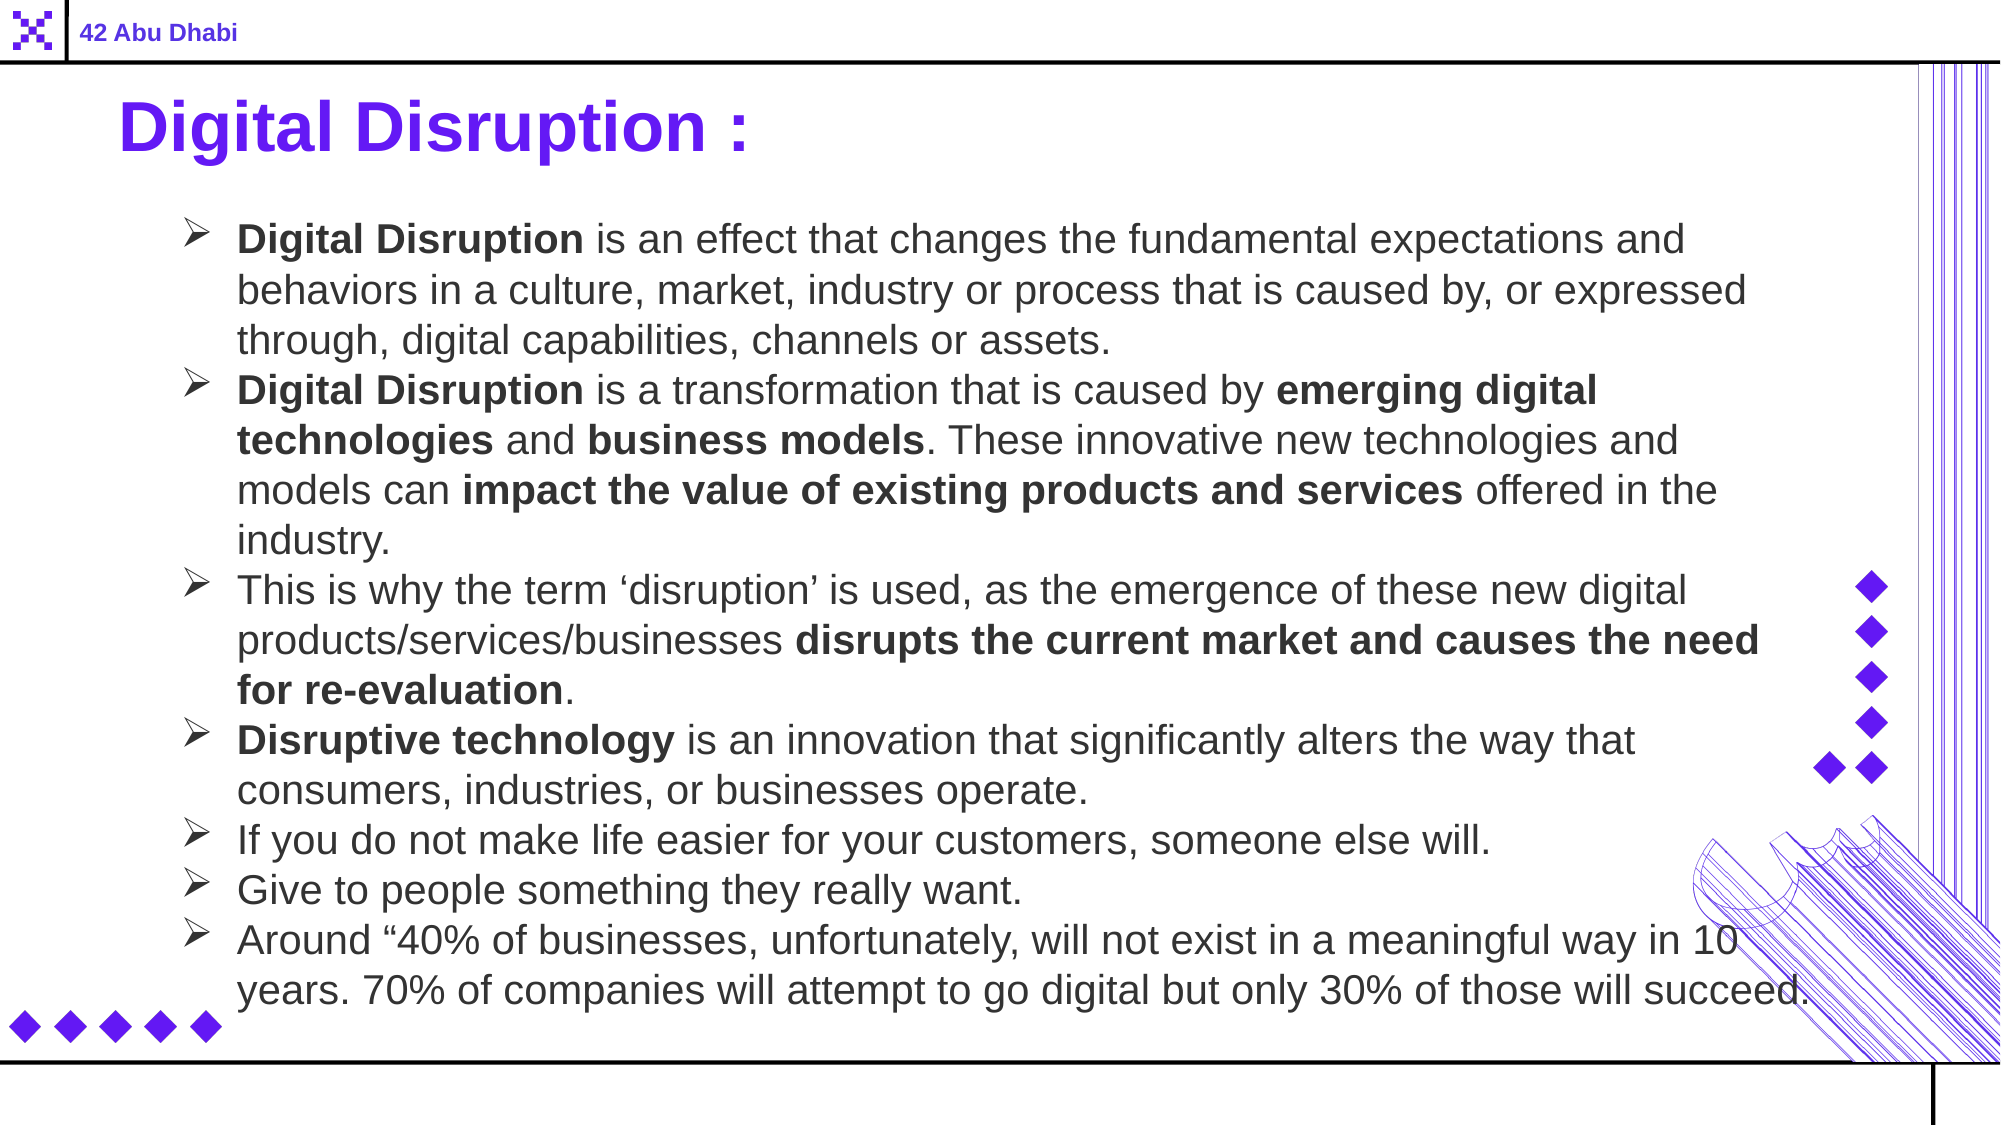

42 Abu Dhabi
Digital Disruption :

Digital Disruption is an effect that changes the fundamental expectations and behaviors in a culture, market, industry or process that is caused by, or expressed through, digital capabilities, channels or assets.
Digital Disruption is a transformation that is caused by emerging digital technologies and business models. These innovative new technologies and models can impact the value of existing products and services offered in the industry.
This is why the term ‘disruption’ is used, as the emergence of these new digital products/services/businesses disrupts the current market and causes the need for re-evaluation.
Disruptive technology is an innovation that significantly alters the way that consumers, industries, or businesses operate.
If you do not make life easier for your customers, someone else will.
Give to people something they really want.
Around “40% of businesses, unfortunately, will not exist in a meaningful way in 10 years. 70% of companies will attempt to go digital but only 30% of those will succeed.